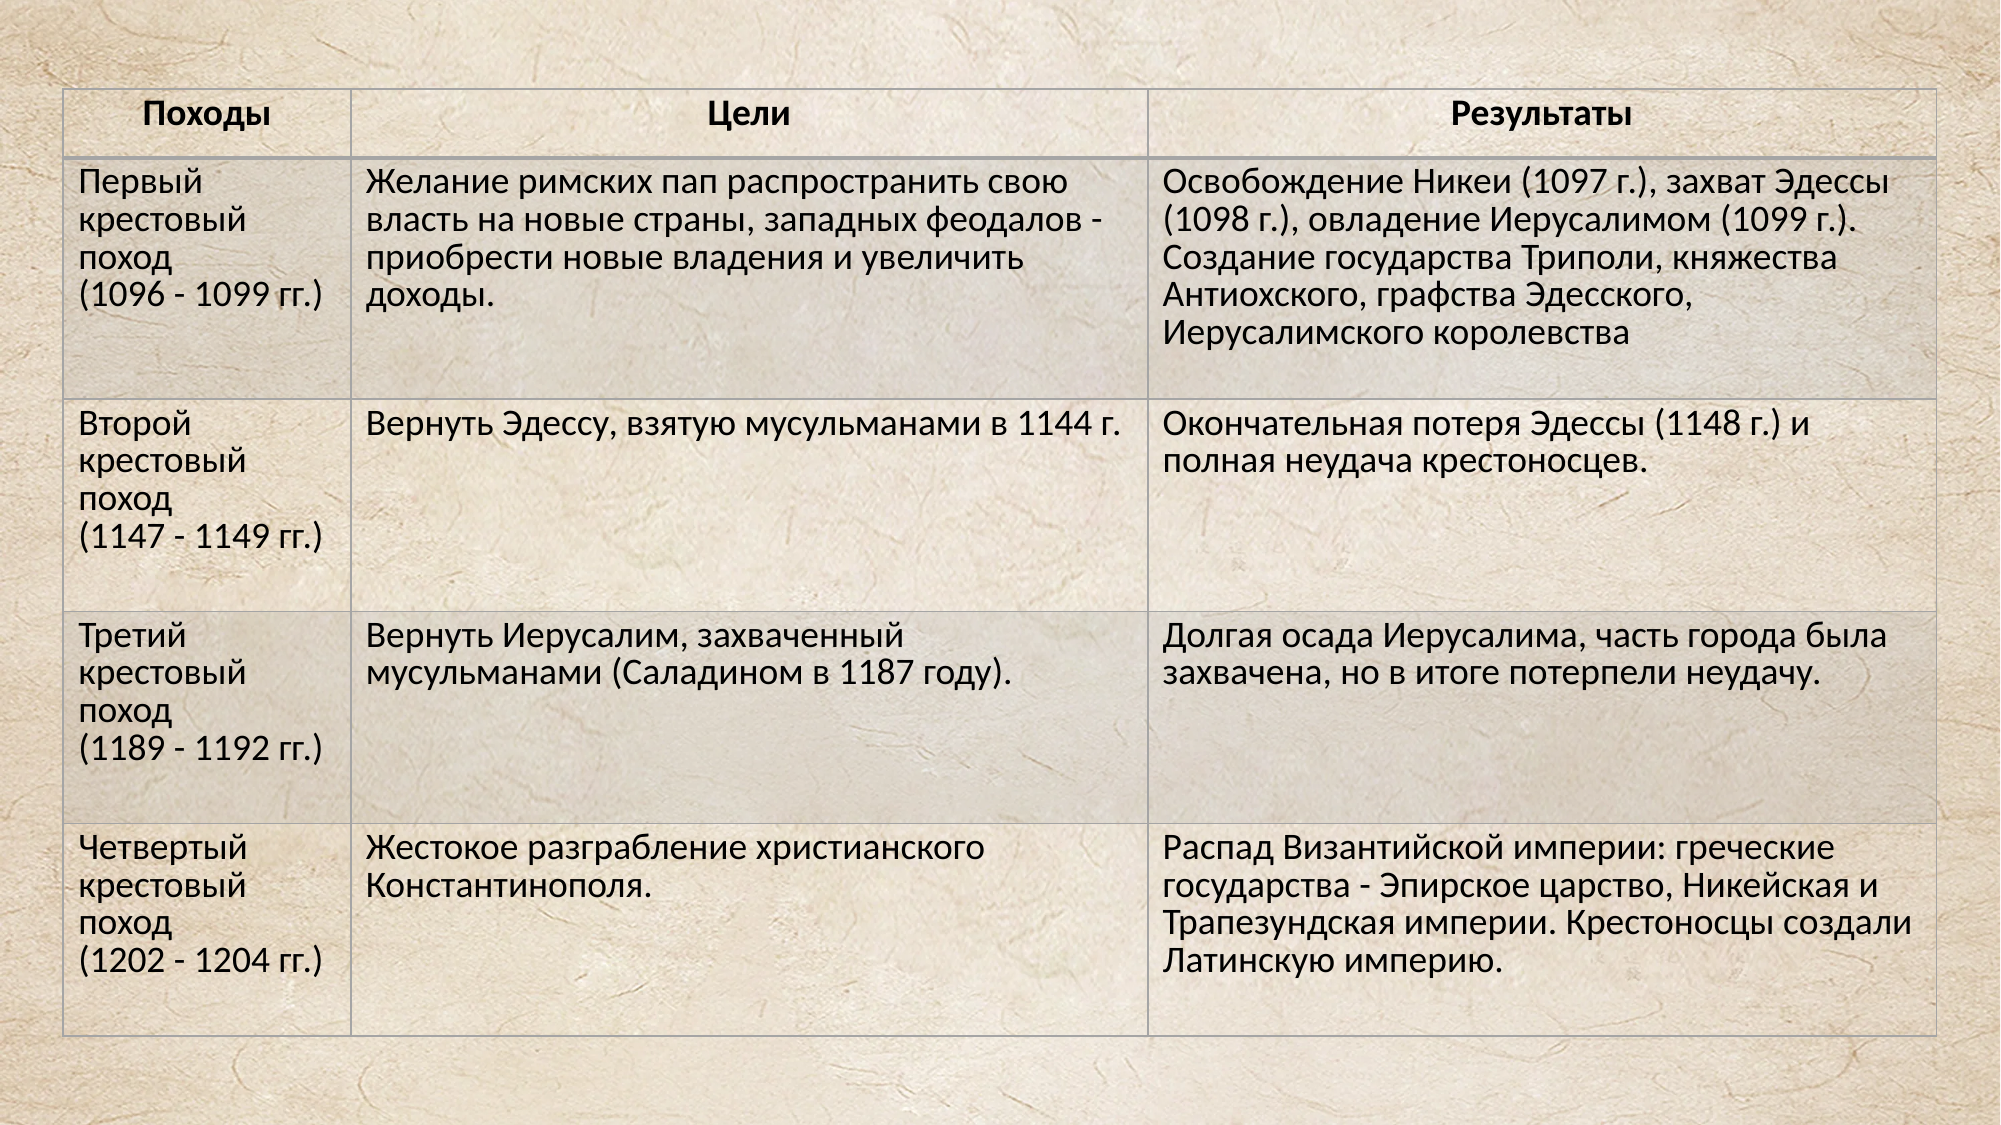

| Походы | Цели | Результаты |
| --- | --- | --- |
| Первый крестовый поход (1096 - 1099 гг.) | Желание римских пап распространить свою власть на новые страны, западных феодалов - приобрести новые владения и увеличить доходы. | Освобождение Никеи (1097 г.), захват Эдессы (1098 г.), овладение Иерусалимом (1099 г.). Создание государства Триполи, княжества Антиохского, графства Эдесского, Иерусалимского королевства |
| Второй крестовый поход (1147 - 1149 гг.) | Вернуть Эдессу, взятую мусульманами в 1144 г. | Окончательная потеря Эдессы (1148 г.) и полная неудача крестоносцев. |
| Третий крестовый поход (1189 - 1192 гг.) | Вернуть Иерусалим, захваченный мусульманами (Саладином в 1187 году). | Долгая осада Иерусалима, часть города была захвачена, но в итоге потерпели неудачу. |
| Четвертый крестовый поход (1202 - 1204 гг.) | Жестокое разграбление христианского Константинополя. | Распад Византийской империи: греческие государства - Эпирское царство, Никейская и Трапезундская империи. Крестоносцы создали Латинскую империю. |